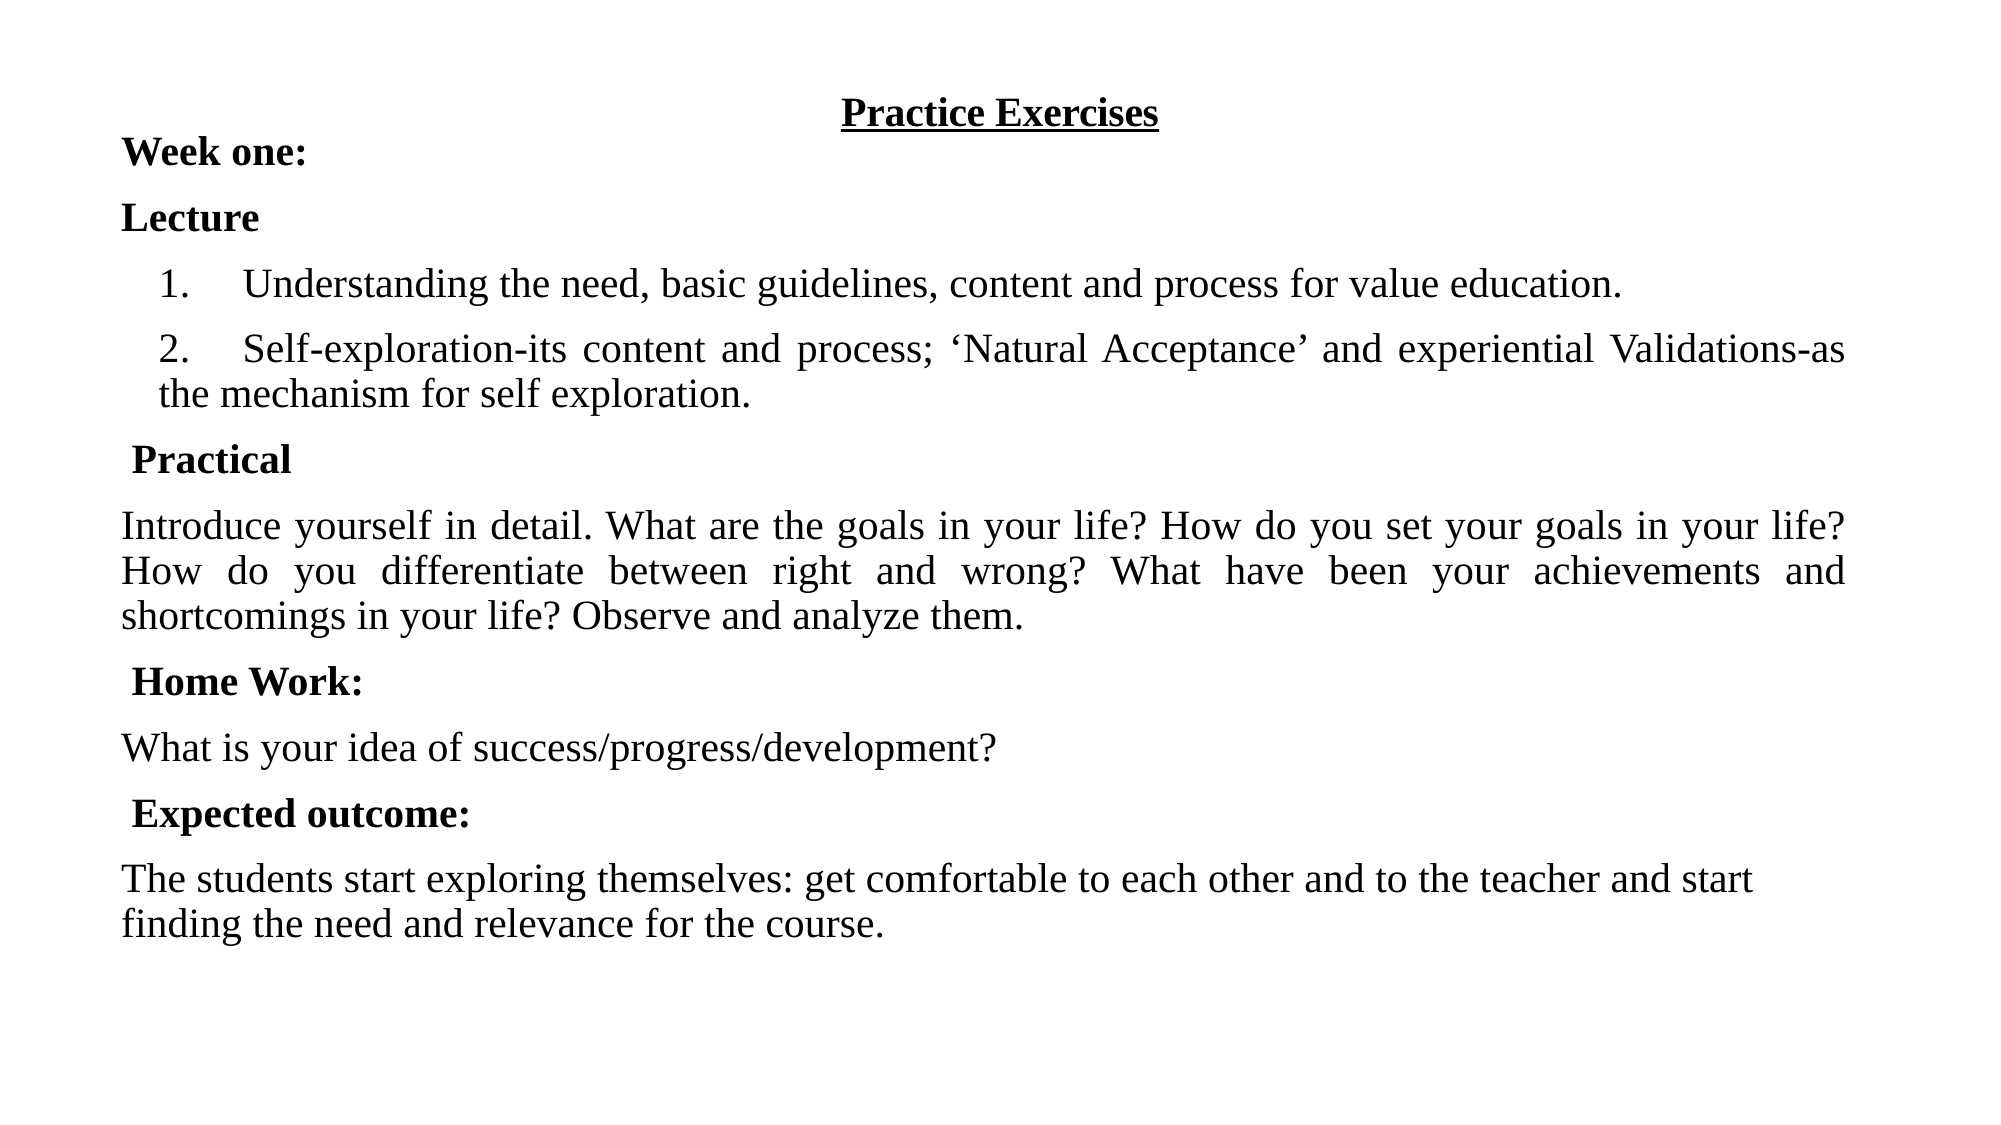

Practice Exercises
Week one:
Lecture
1.     Understanding the need, basic guidelines, content and process for value education.
2.     Self-exploration-its content and process; ‘Natural Acceptance’ and experiential Validations-as the mechanism for self exploration.
 Practical
Introduce yourself in detail. What are the goals in your life? How do you set your goals in your life? How do you differentiate between right and wrong? What have been your achievements and shortcomings in your life? Observe and analyze them.
 Home Work:
What is your idea of success/progress/development?
 Expected outcome:
The students start exploring themselves: get comfortable to each other and to the teacher and start finding the need and relevance for the course.